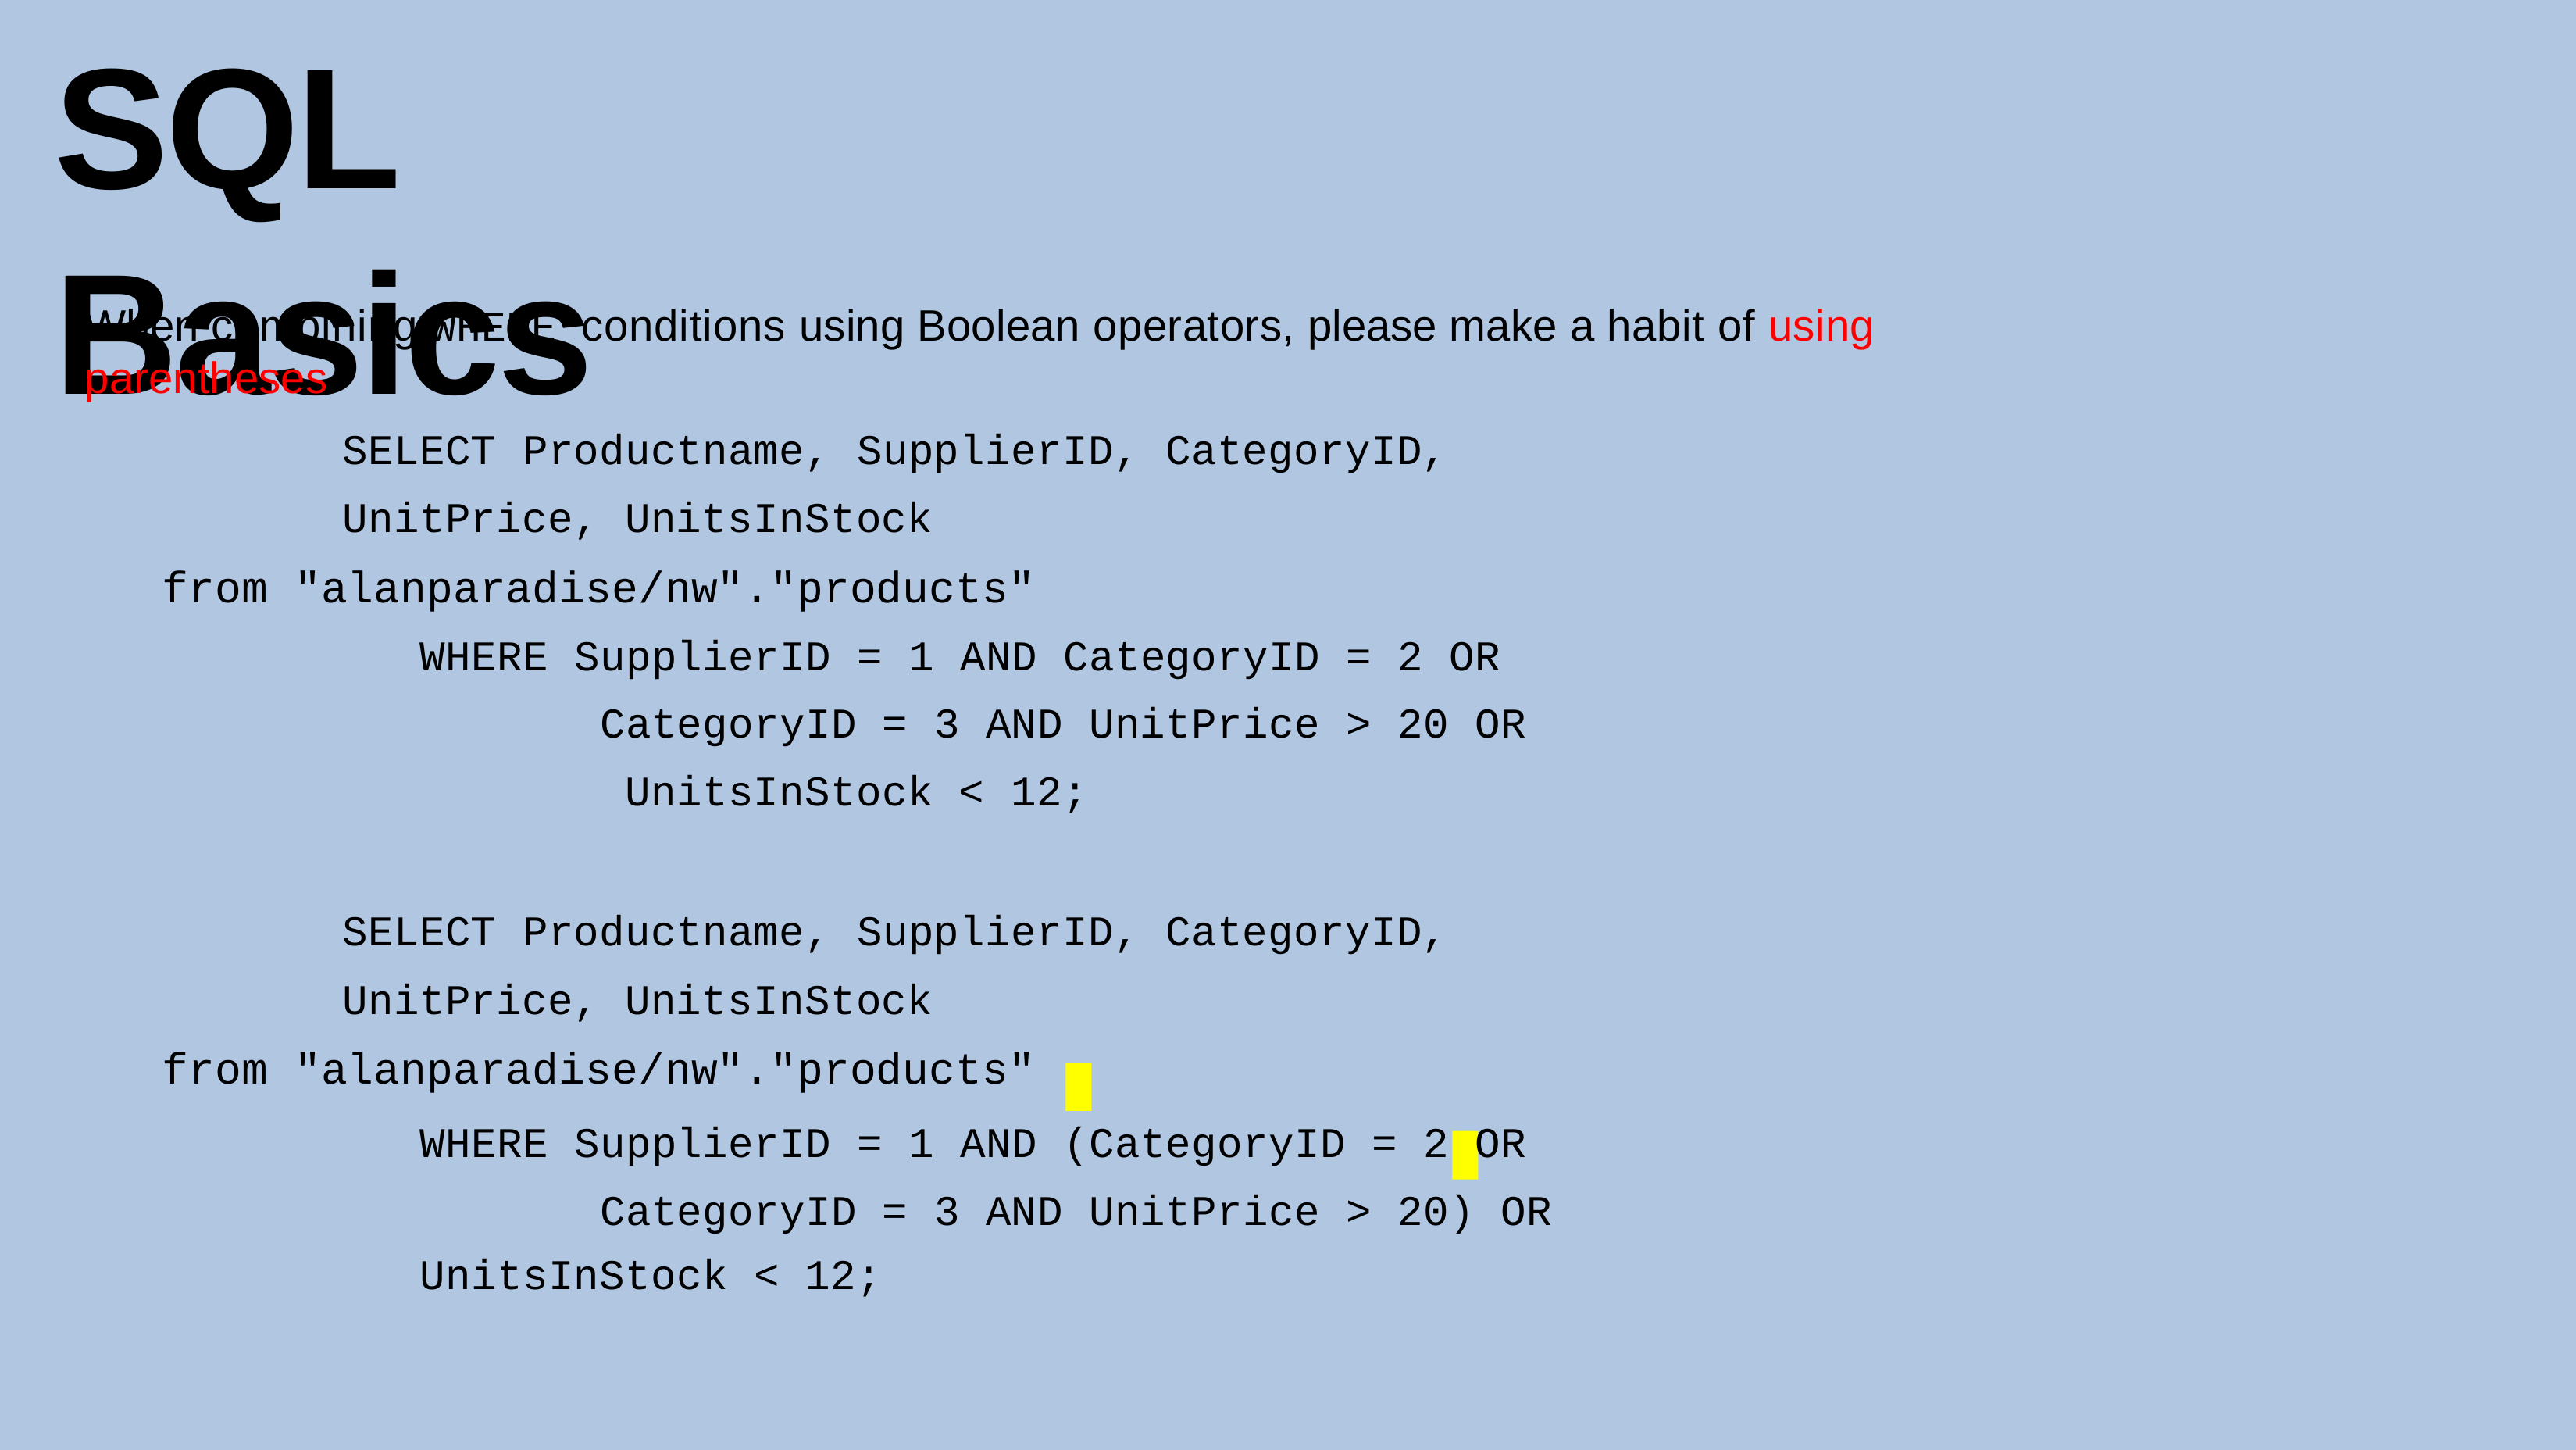

# SQL Basics
When combining WHERE conditions using Boolean operators, please make a habit of using parentheses
SELECT Productname, SupplierID, CategoryID,
UnitPrice, UnitsInStock
from "alanparadise/nw"."products"
WHERE SupplierID = 1 AND CategoryID = 2 OR  CategoryID = 3 AND UnitPrice > 20 OR  UnitsInStock < 12;

SELECT Productname, SupplierID, CategoryID,
UnitPrice, UnitsInStock
from "alanparadise/nw"."products"
WHERE SupplierID = 1 AND (CategoryID = 2 OR  CategoryID = 3 AND UnitPrice > 20) OR
UnitsInStock < 12;